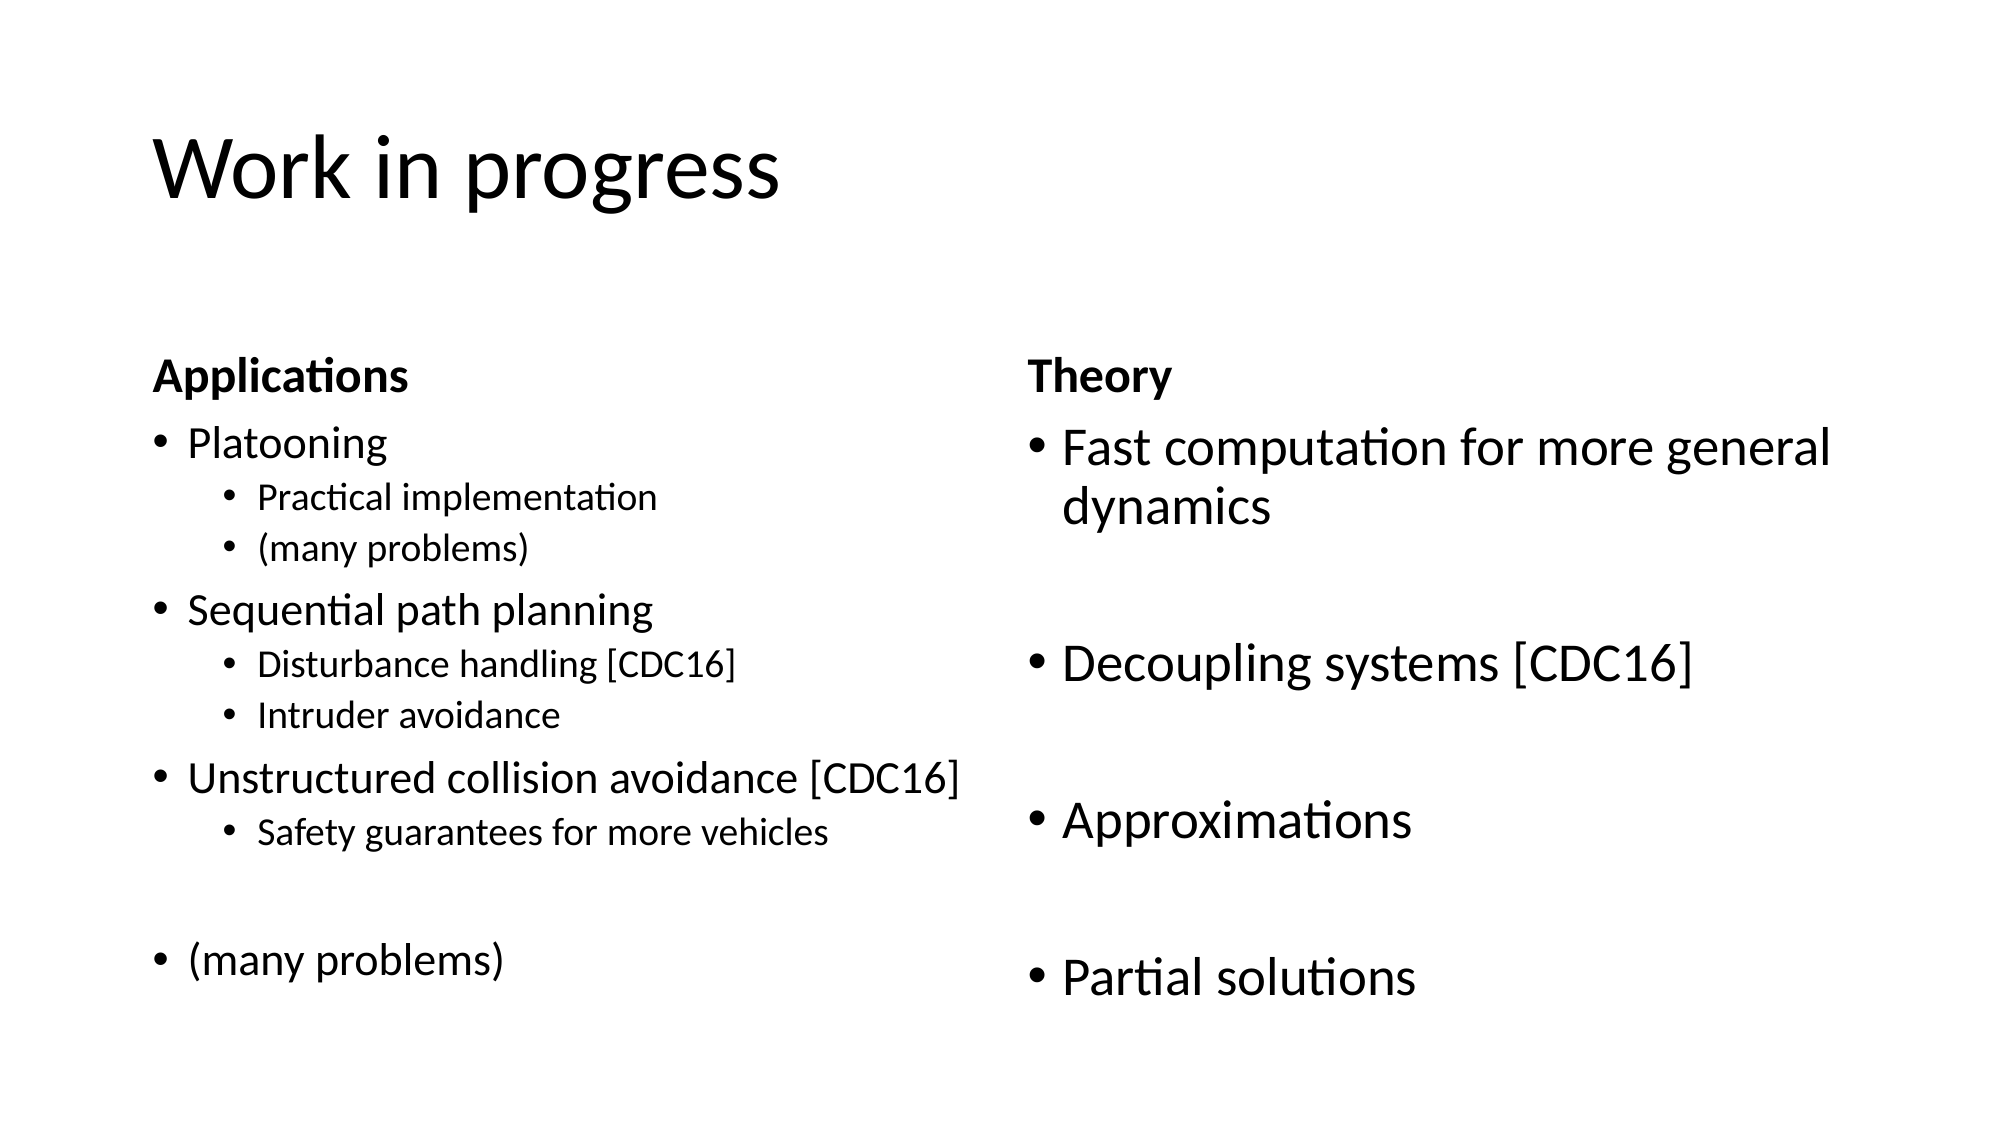

# Work in progress
Applications
Theory
Platooning
Practical implementation
(many problems)
Sequential path planning
Disturbance handling [CDC16]
Intruder avoidance
Unstructured collision avoidance [CDC16]
Safety guarantees for more vehicles

(many problems)
Fast computation for more general dynamics

Decoupling systems [CDC16]

Approximations

Partial solutions